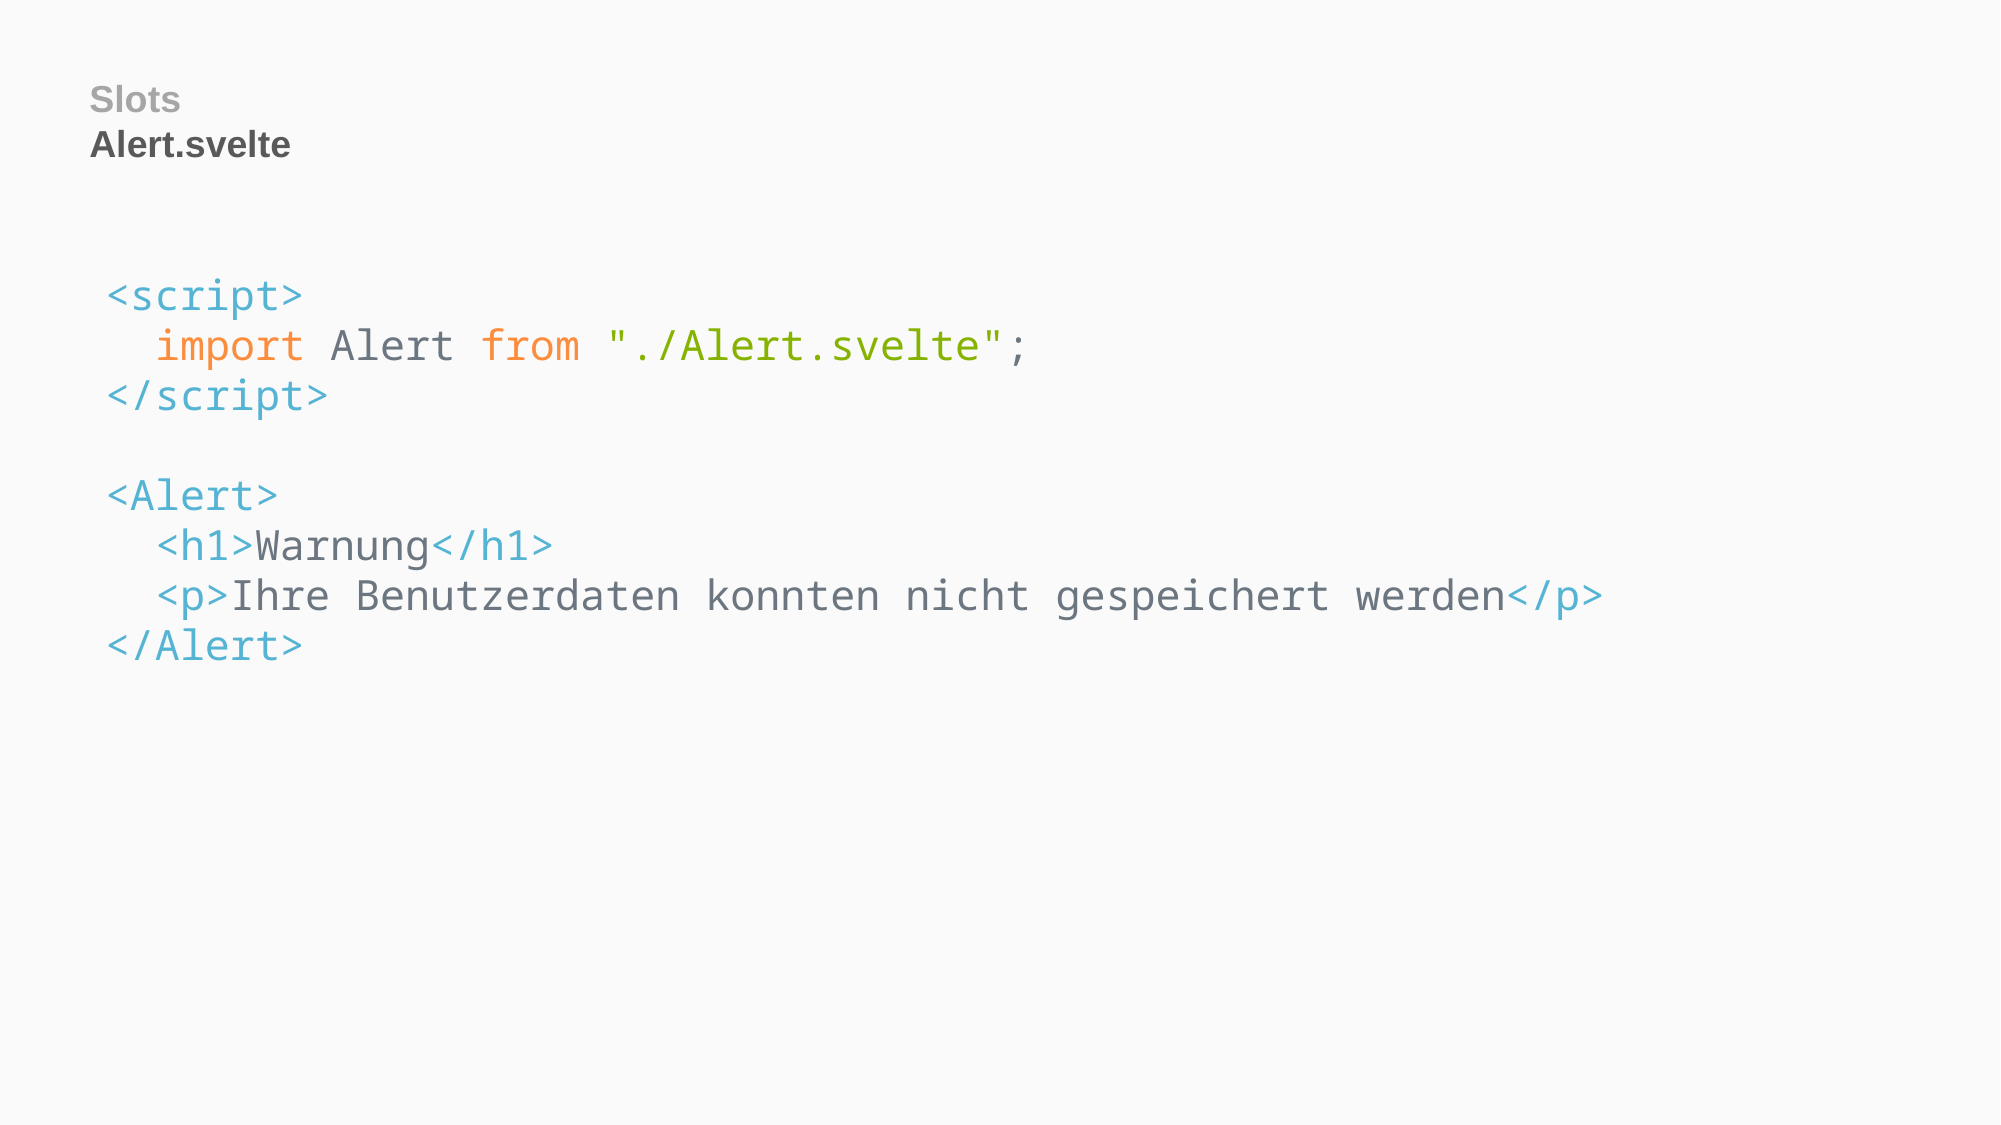

Slots
Alert.svelte
<script>
  import Alert from "./Alert.svelte";
</script>
<Alert>
  <h1>Warnung</h1>
  <p>Ihre Benutzerdaten konnten nicht gespeichert werden</p>
</Alert>